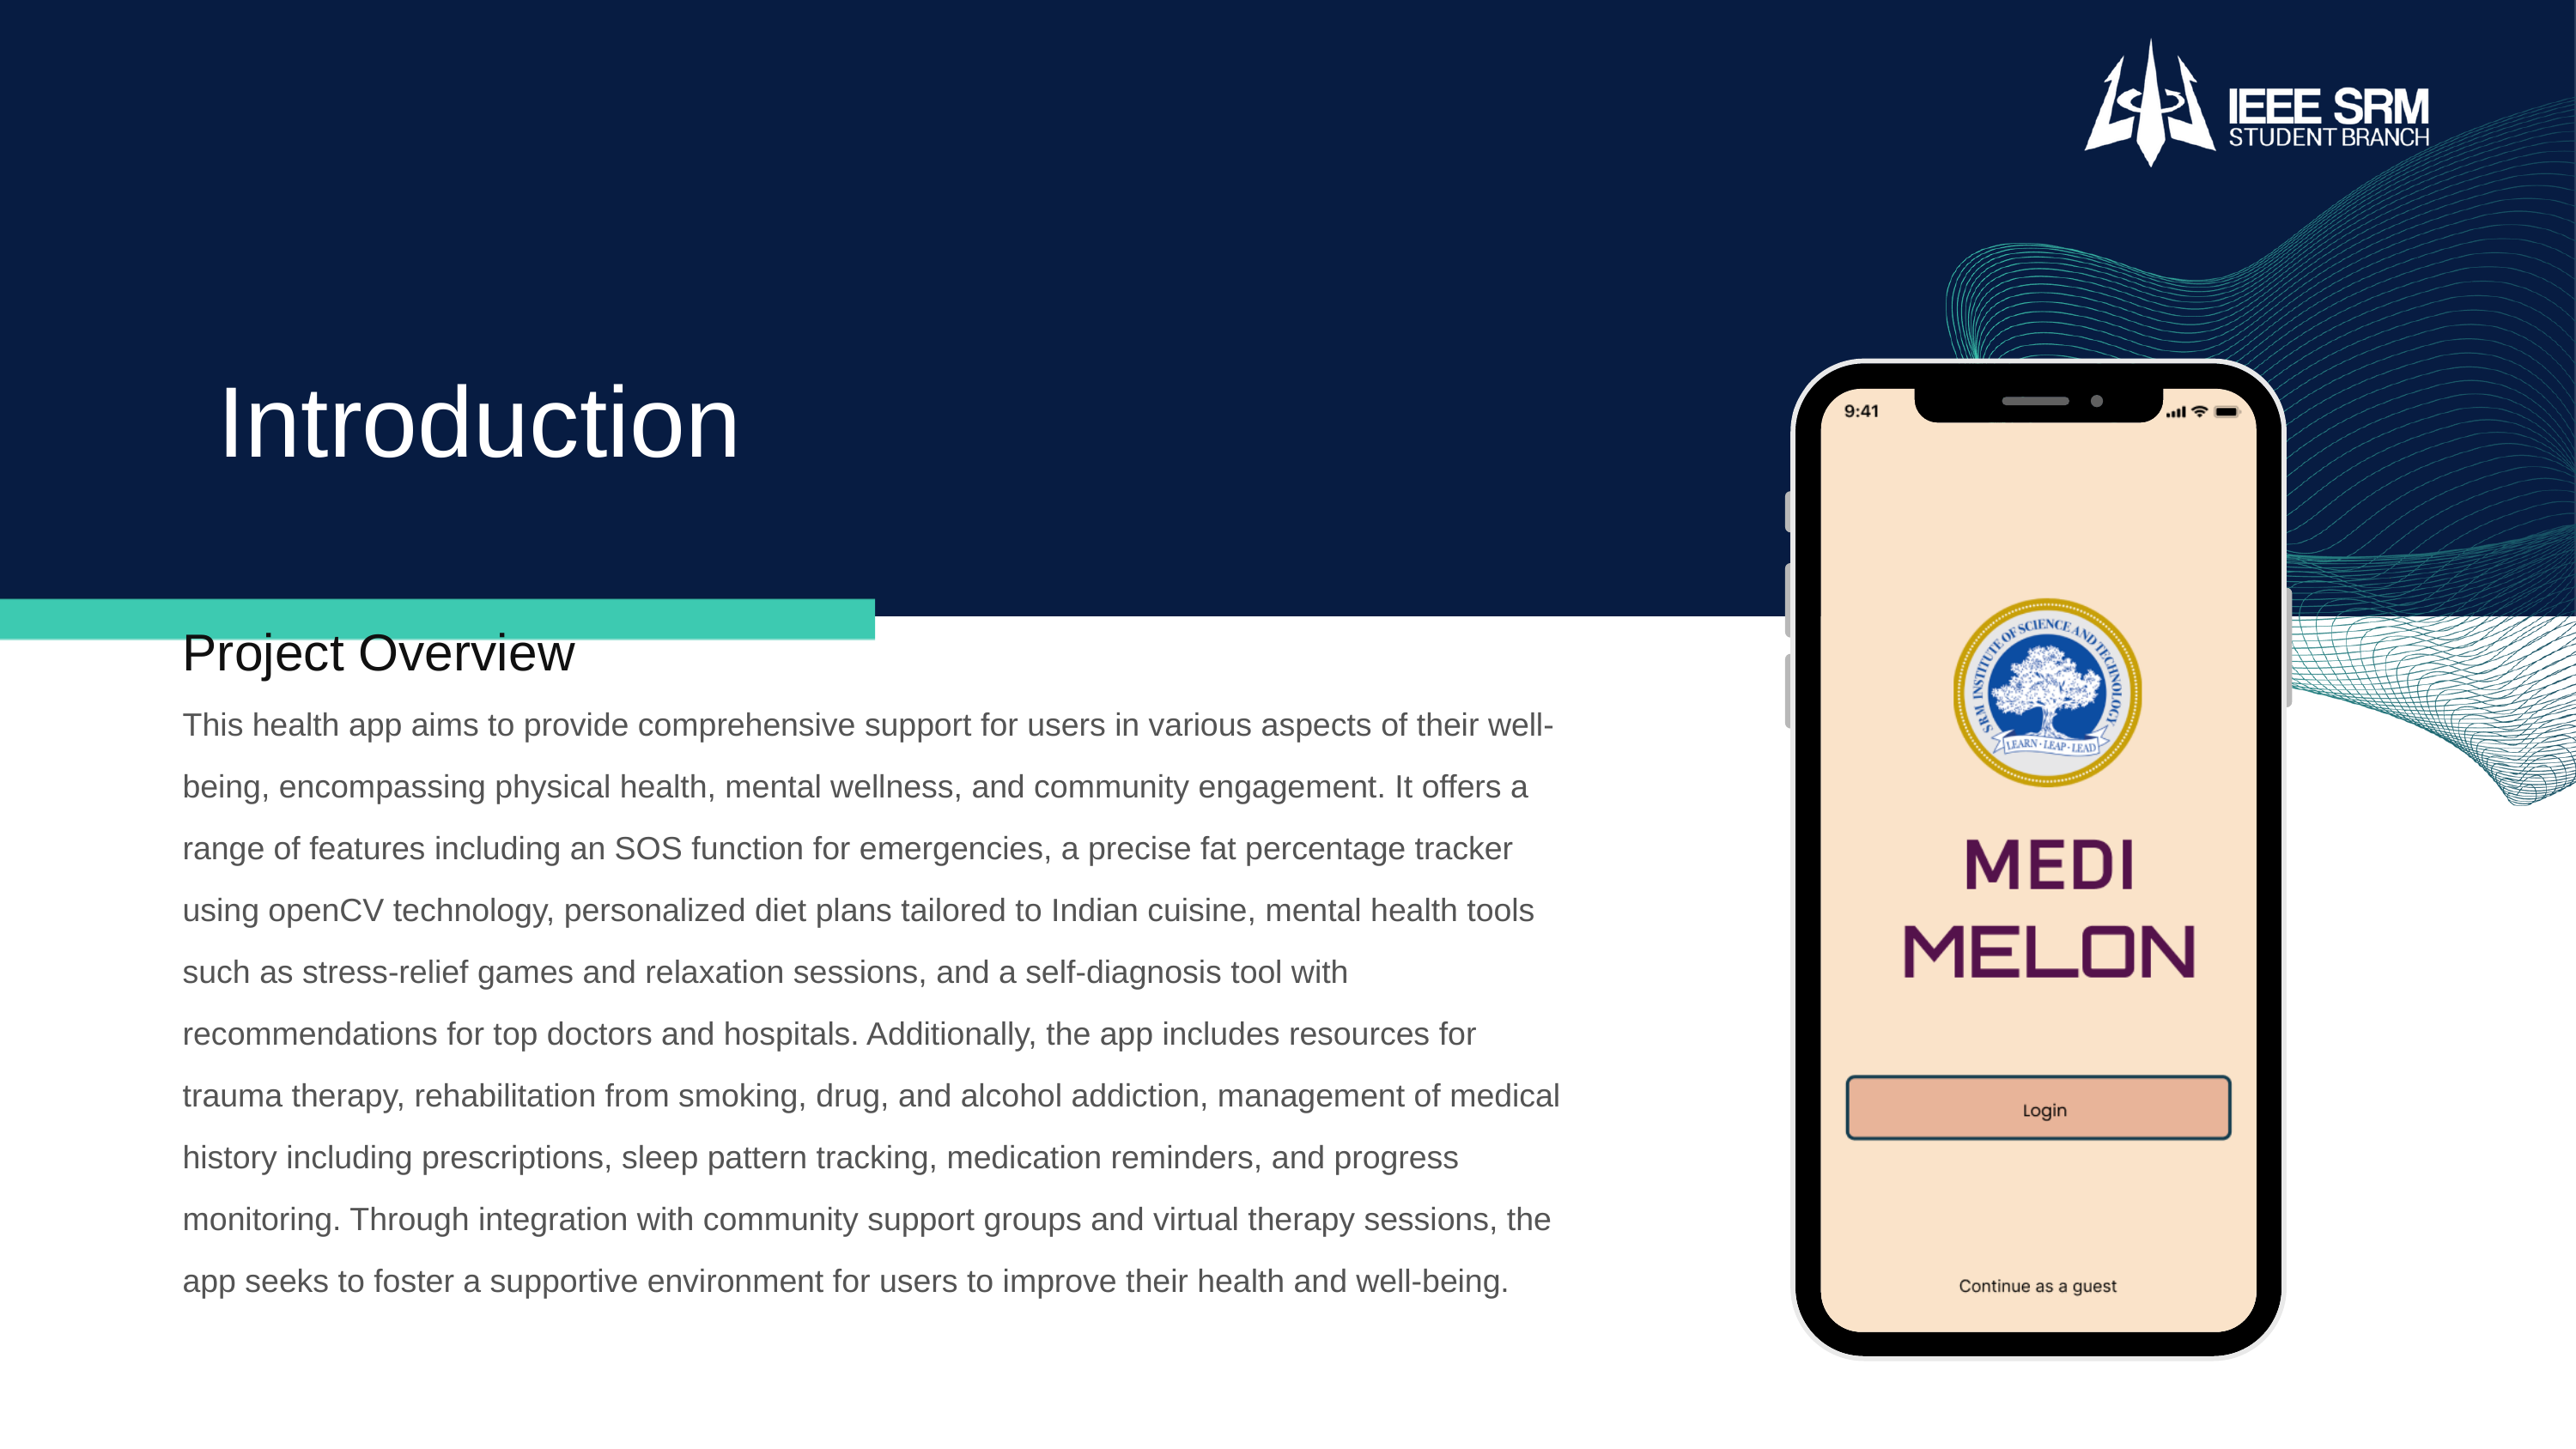

Introduction

Project Overview
This health app aims to provide comprehensive support for users in various aspects of their well-being, encompassing physical health, mental wellness, and community engagement. It offers a range of features including an SOS function for emergencies, a precise fat percentage tracker using openCV technology, personalized diet plans tailored to Indian cuisine, mental health tools such as stress-relief games and relaxation sessions, and a self-diagnosis tool with recommendations for top doctors and hospitals. Additionally, the app includes resources for trauma therapy, rehabilitation from smoking, drug, and alcohol addiction, management of medical history including prescriptions, sleep pattern tracking, medication reminders, and progress monitoring. Through integration with community support groups and virtual therapy sessions, the app seeks to foster a supportive environment for users to improve their health and well-being.